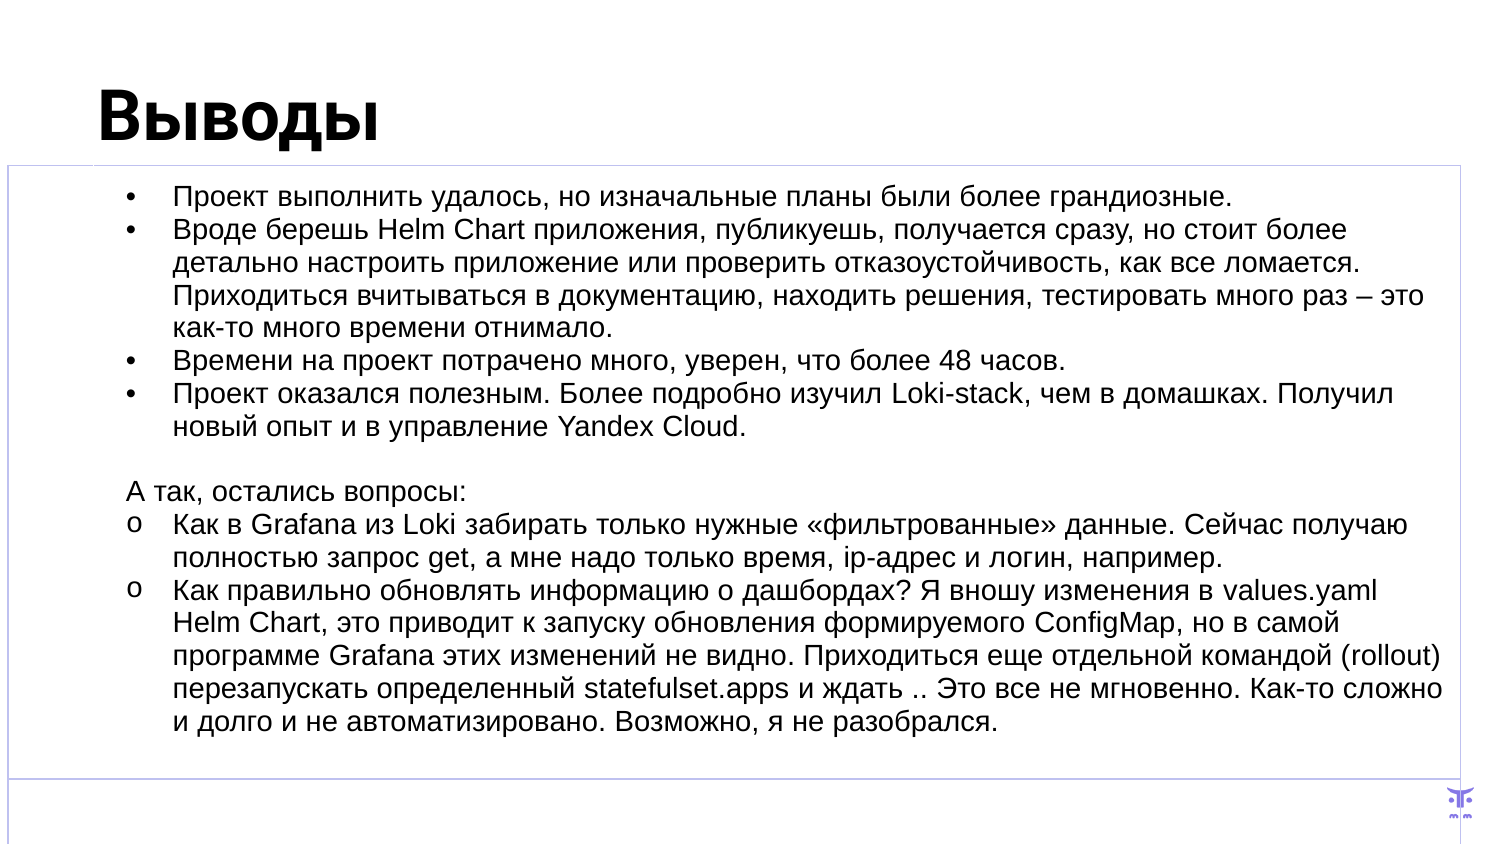

# Выводы

|  | Проект выполнить удалось, но изначальные планы были более грандиозные. Вроде берешь Helm Chart приложения, публикуешь, получается сразу, но стоит более детально настроить приложение или проверить отказоустойчивость, как все ломается. Приходиться вчитываться в документацию, находить решения, тестировать много раз – это как-то много времени отнимало. Времени на проект потрачено много, уверен, что более 48 часов. Проект оказался полезным. Более подробно изучил Loki-stack, чем в домашках. Получил новый опыт и в управление Yandex Cloud. А так, остались вопросы: Как в Grafana из Loki забирать только нужные «фильтрованные» данные. Сейчас получаю полностью запрос get, а мне надо только время, ip-адрес и логин, например. Как правильно обновлять информацию о дашбордах? Я вношу изменения в values.yaml Helm Chart, это приводит к запуску обновления формируемого ConfigMap, но в самой программе Grafana этих изменений не видно. Приходиться еще отдельной командой (rollout) перезапускать определенный statefulset.apps и ждать .. Это все не мгновенно. Как-то сложно и долго и не автоматизировано. Возможно, я не разобрался. |
| --- | --- |
|  |  |
|  |  |
|  |  |